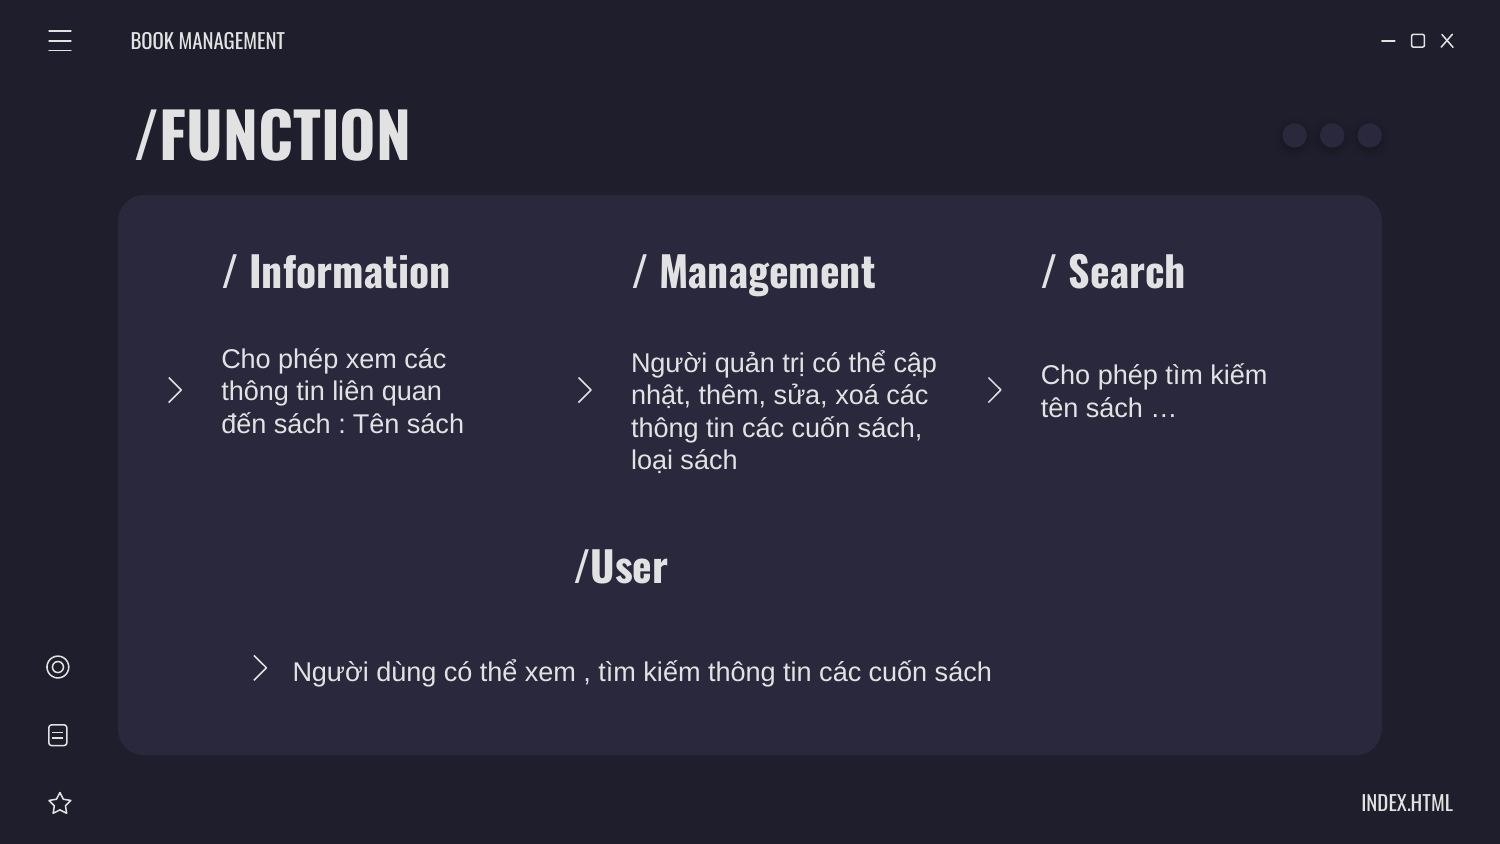

BOOK MANAGEMENT

/FUNCTION

# / Information
/ Management
/ Search
Cho phép xem các thông tin liên quan đến sách : Tên sách
Cho phép tìm kiếm tên sách …
Người quản trị có thể cập nhật, thêm, sửa, xoá các thông tin các cuốn sách, loại sách

/User
Người dùng có thể xem , tìm kiếm thông tin các cuốn sách

INDEX.HTML